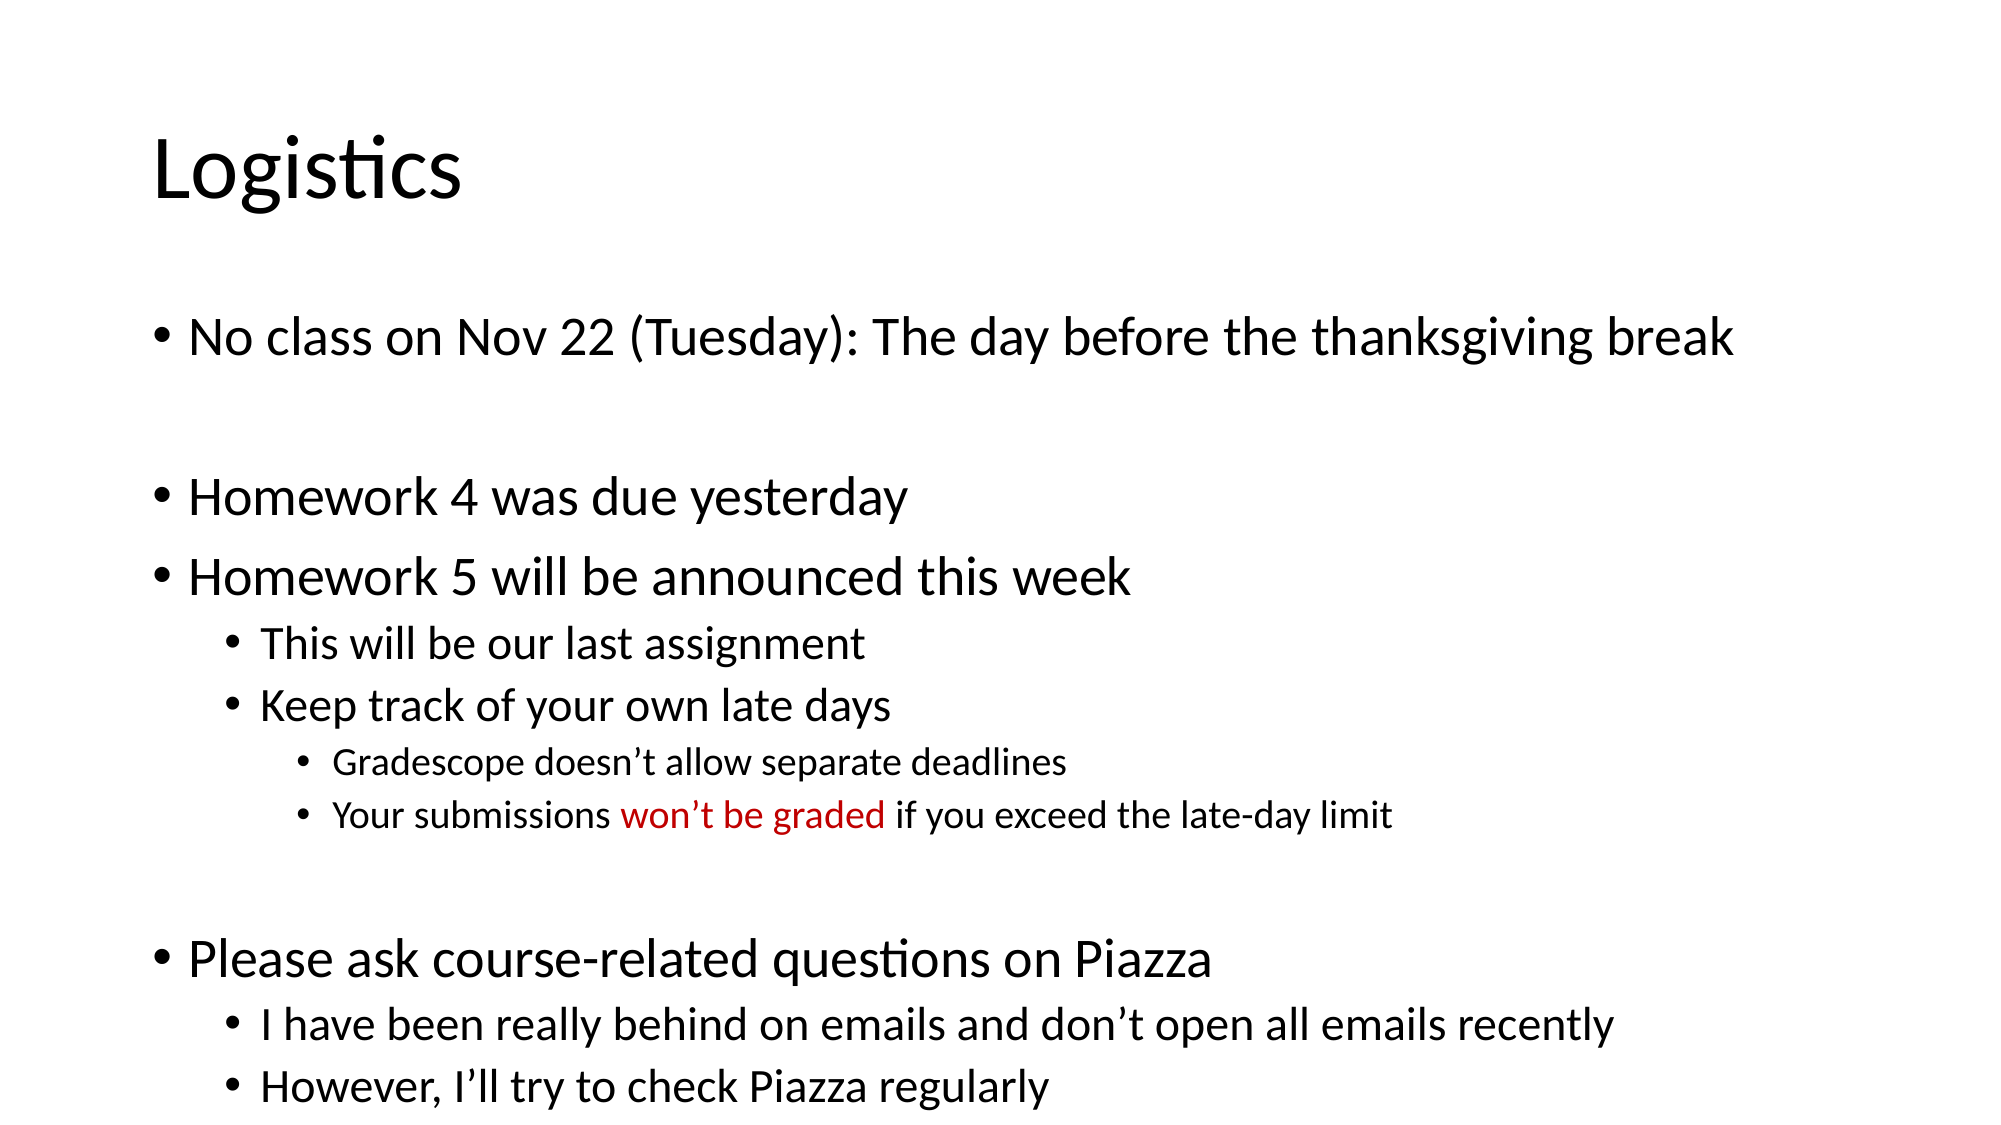

# Logistics
No class on Nov 22 (Tuesday): The day before the thanksgiving break

Homework 4 was due yesterday
Homework 5 will be announced this week
This will be our last assignment
Keep track of your own late days
Gradescope doesn’t allow separate deadlines
Your submissions won’t be graded if you exceed the late-day limit

Please ask course-related questions on Piazza
I have been really behind on emails and don’t open all emails recently
However, I’ll try to check Piazza regularly